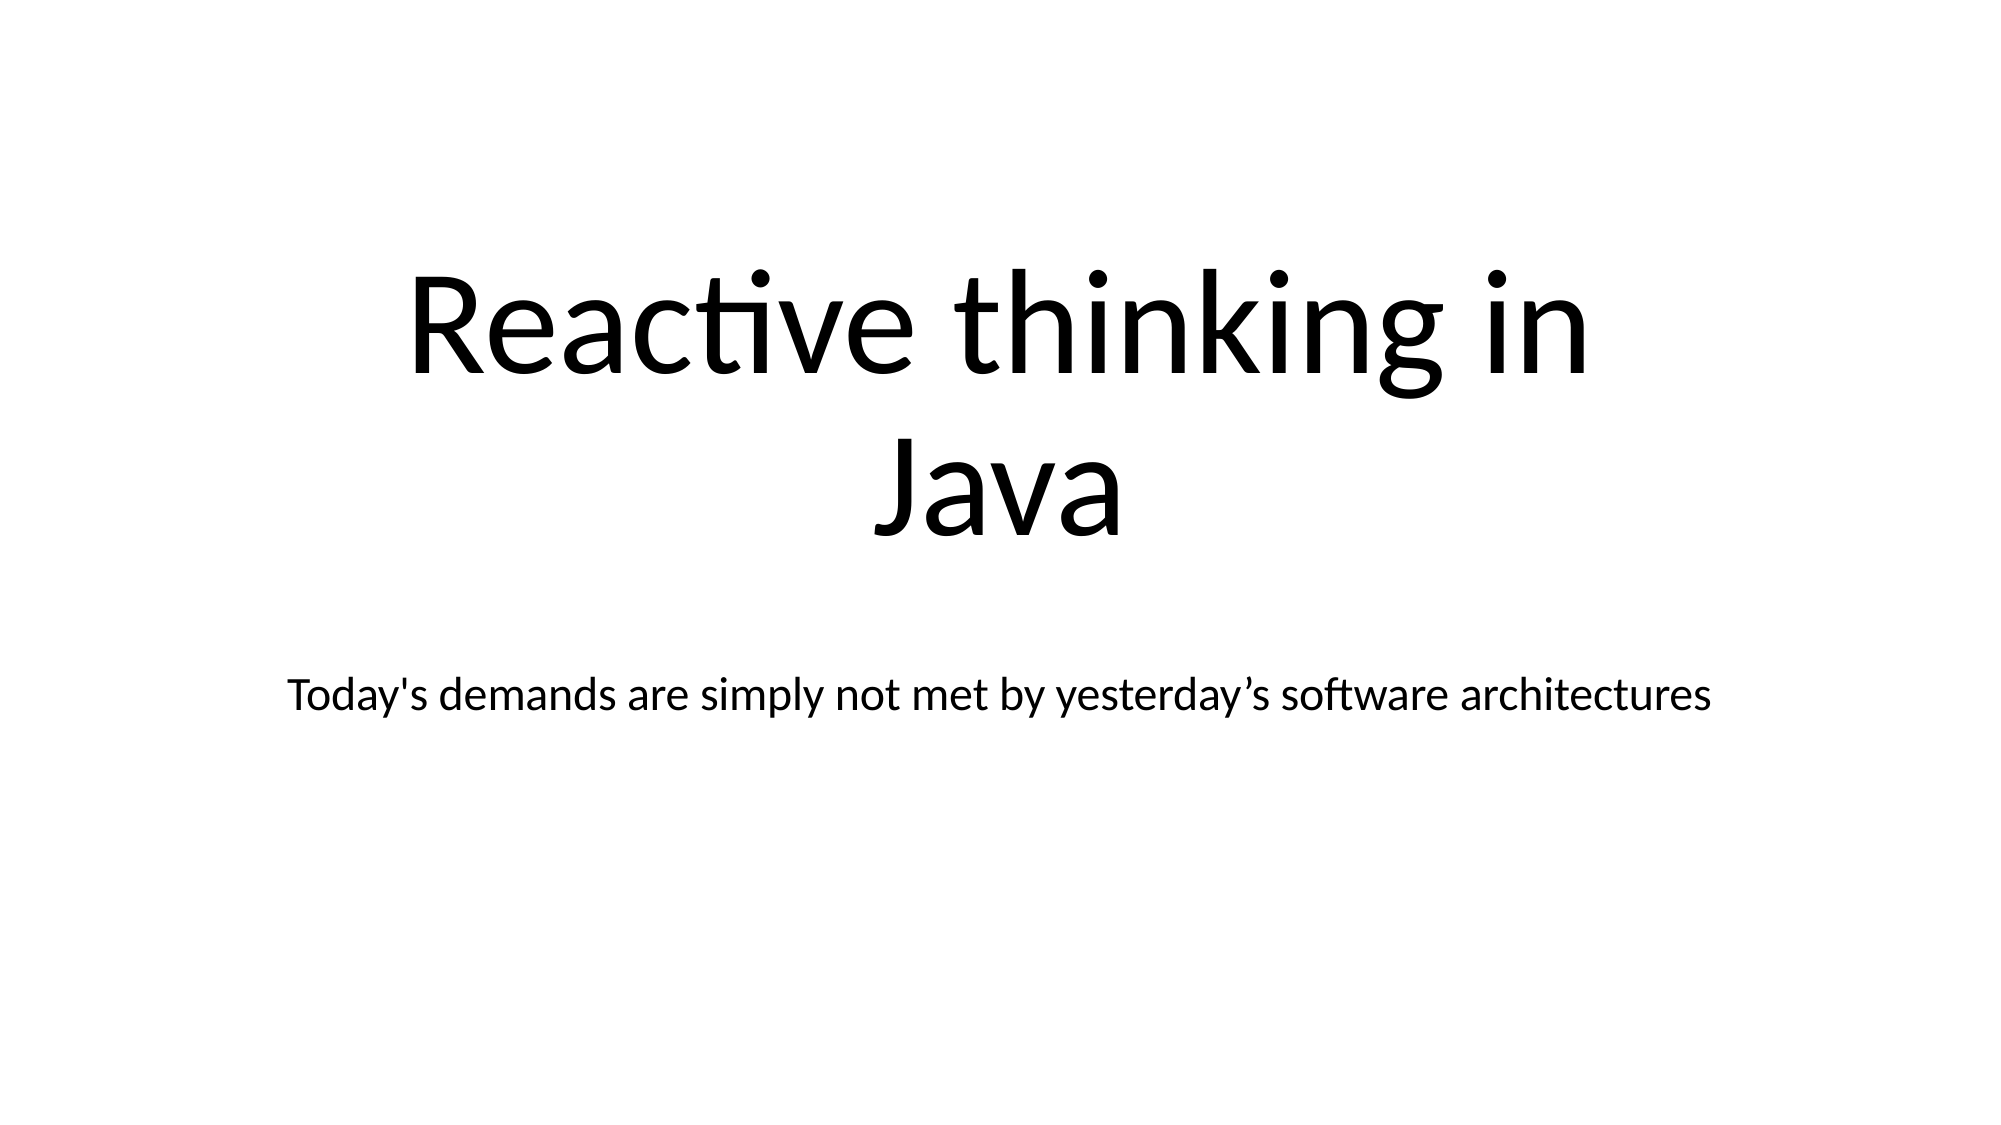

# Reactive thinking in Java

Today's demands are simply not met by yesterday’s software architectures